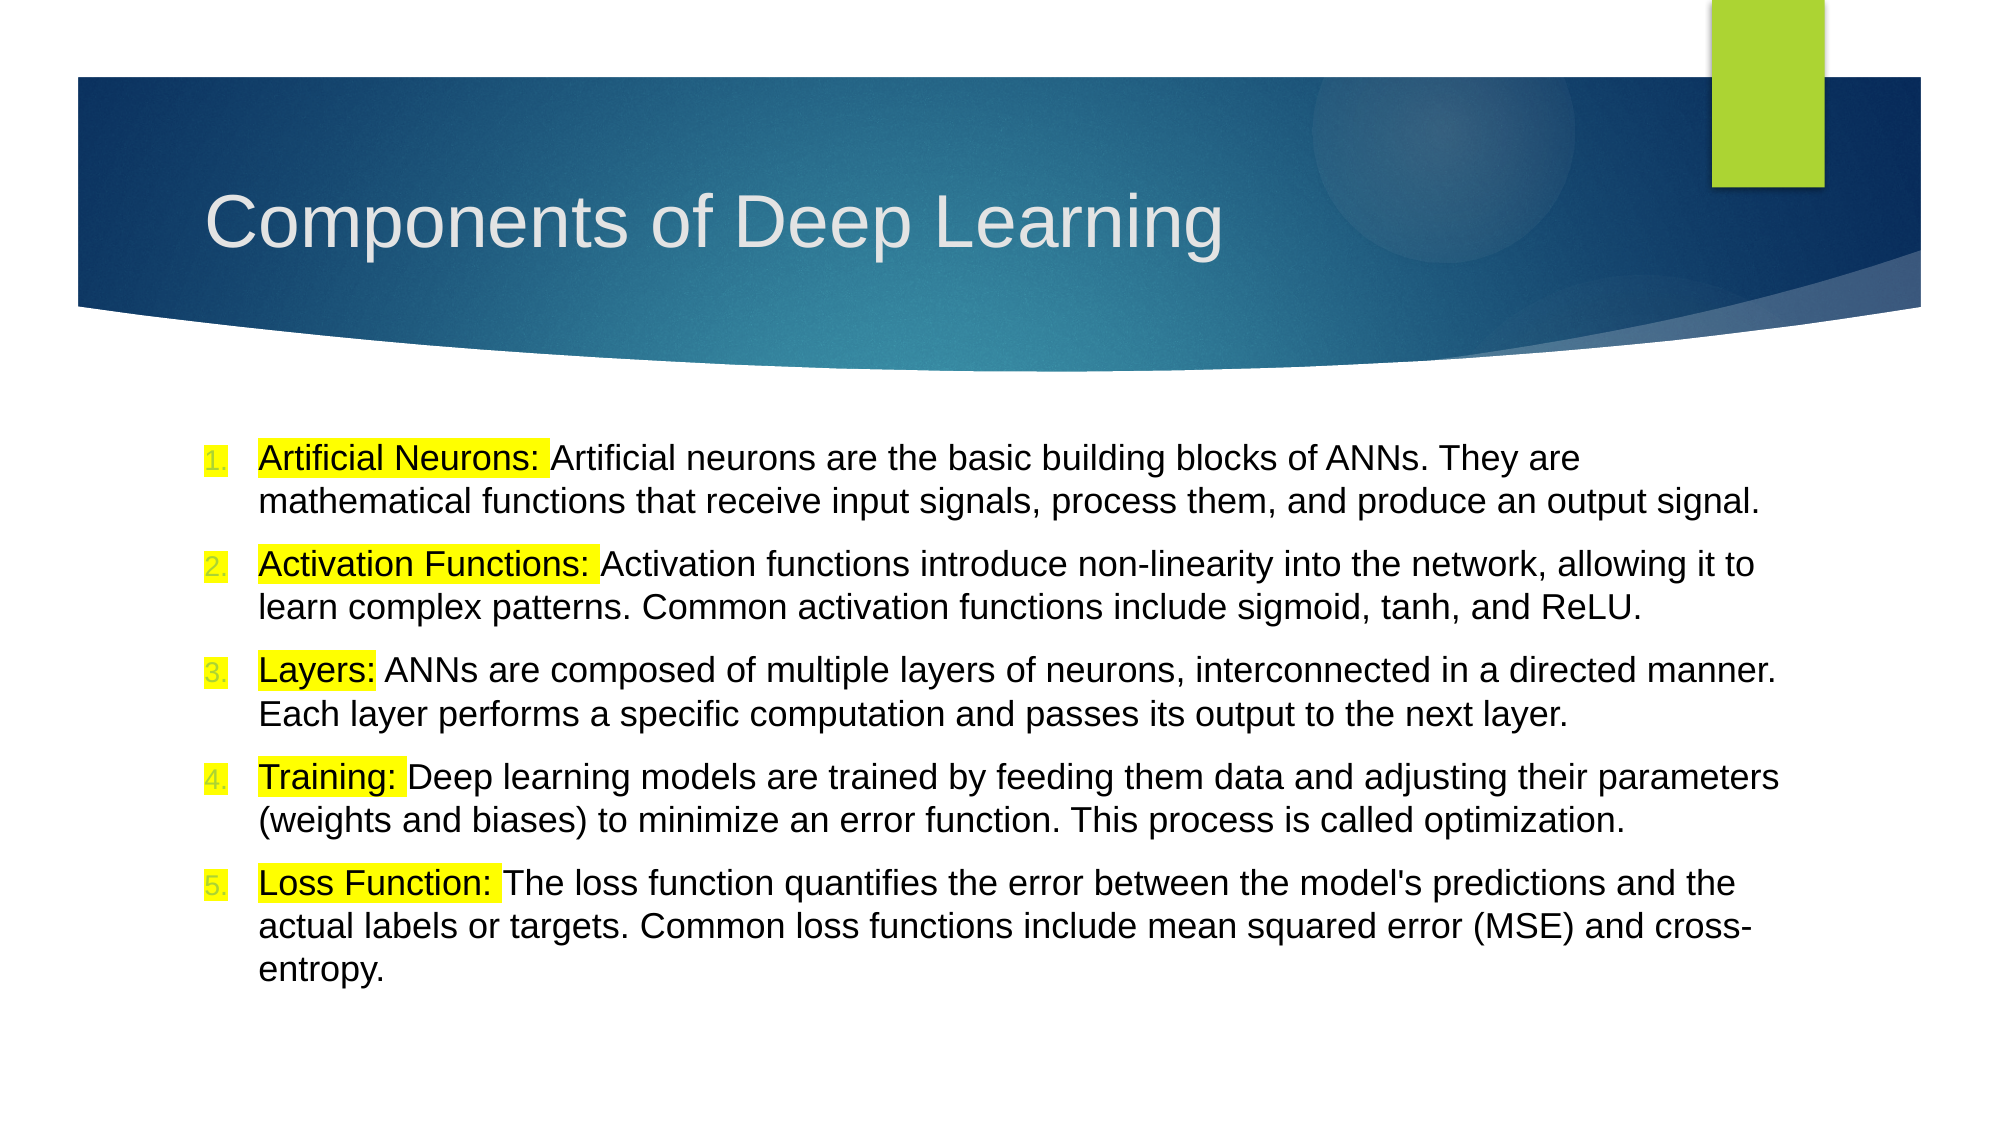

# Components of Deep Learning
Artificial Neurons: Artificial neurons are the basic building blocks of ANNs. They are mathematical functions that receive input signals, process them, and produce an output signal.
Activation Functions: Activation functions introduce non-linearity into the network, allowing it to learn complex patterns. Common activation functions include sigmoid, tanh, and ReLU.
Layers: ANNs are composed of multiple layers of neurons, interconnected in a directed manner. Each layer performs a specific computation and passes its output to the next layer.
Training: Deep learning models are trained by feeding them data and adjusting their parameters (weights and biases) to minimize an error function. This process is called optimization.
Loss Function: The loss function quantifies the error between the model's predictions and the actual labels or targets. Common loss functions include mean squared error (MSE) and cross-entropy.